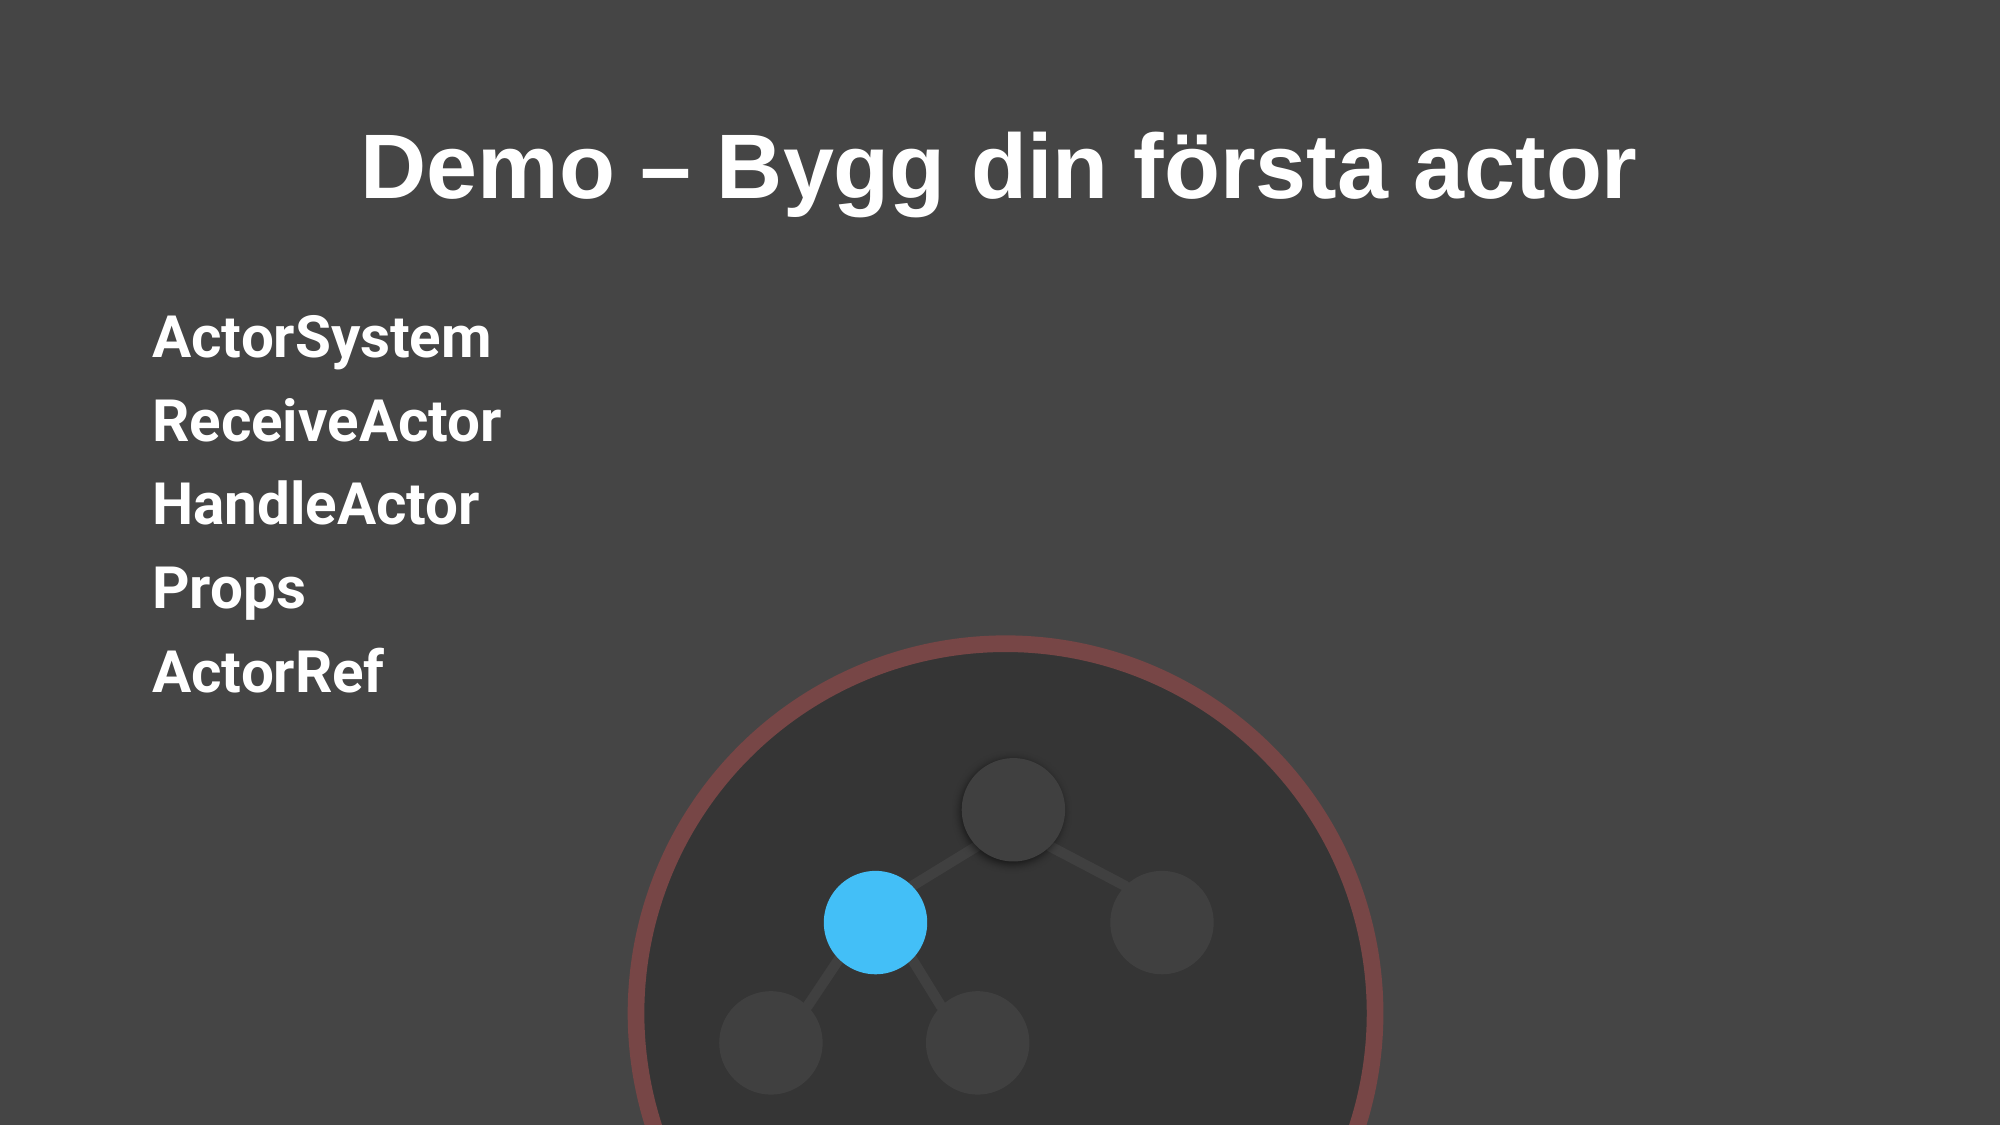

# Demo – Bygg din första actor
ActorSystem
ReceiveActor
HandleActor
Props
ActorRef